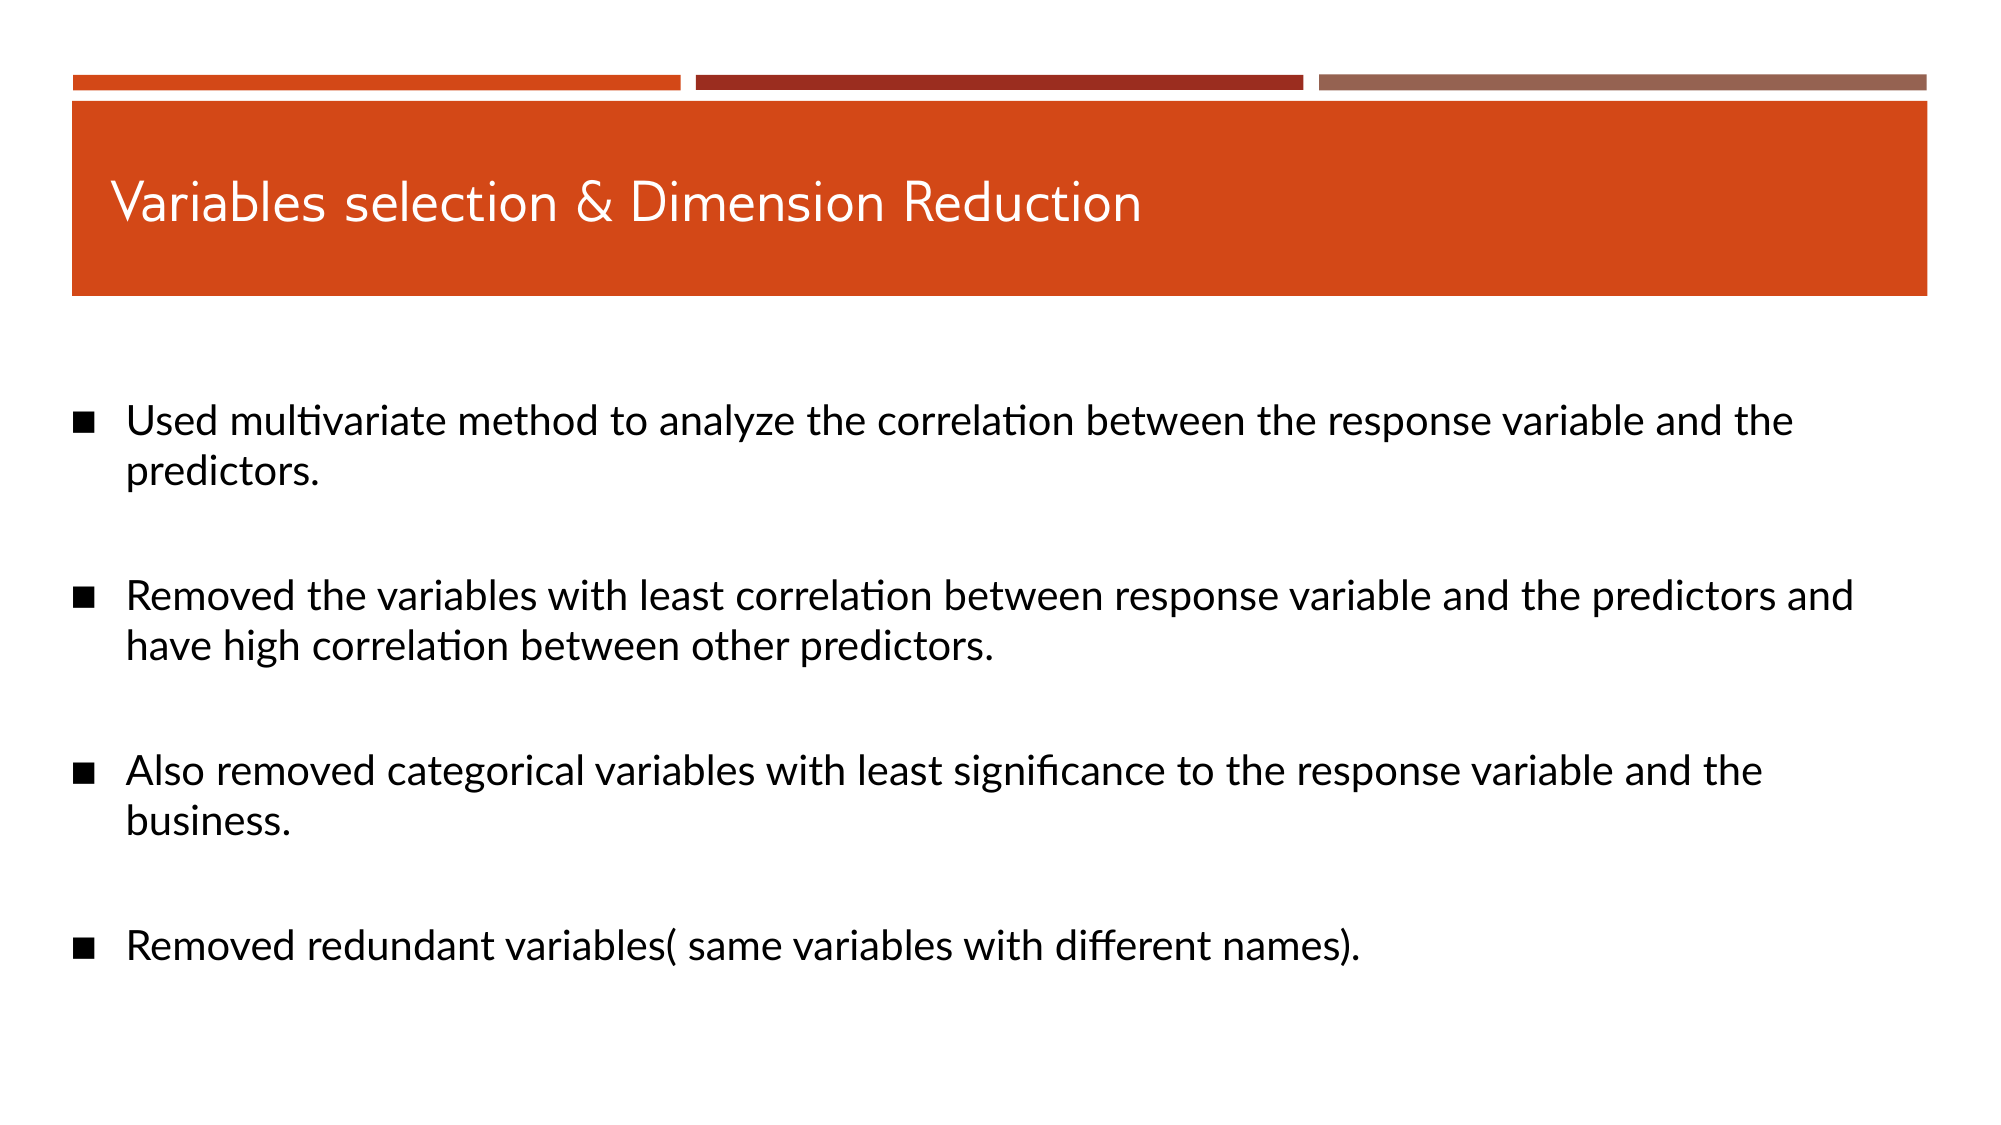

# Variables selection & Dimension Reduction

Used multivariate method to analyze the correlation between the response variable and the predictors.

Removed the variables with least correlation between response variable and the predictors and have high correlation between other predictors.

Also removed categorical variables with least significance to the response variable and the business.

Removed redundant variables( same variables with different names).